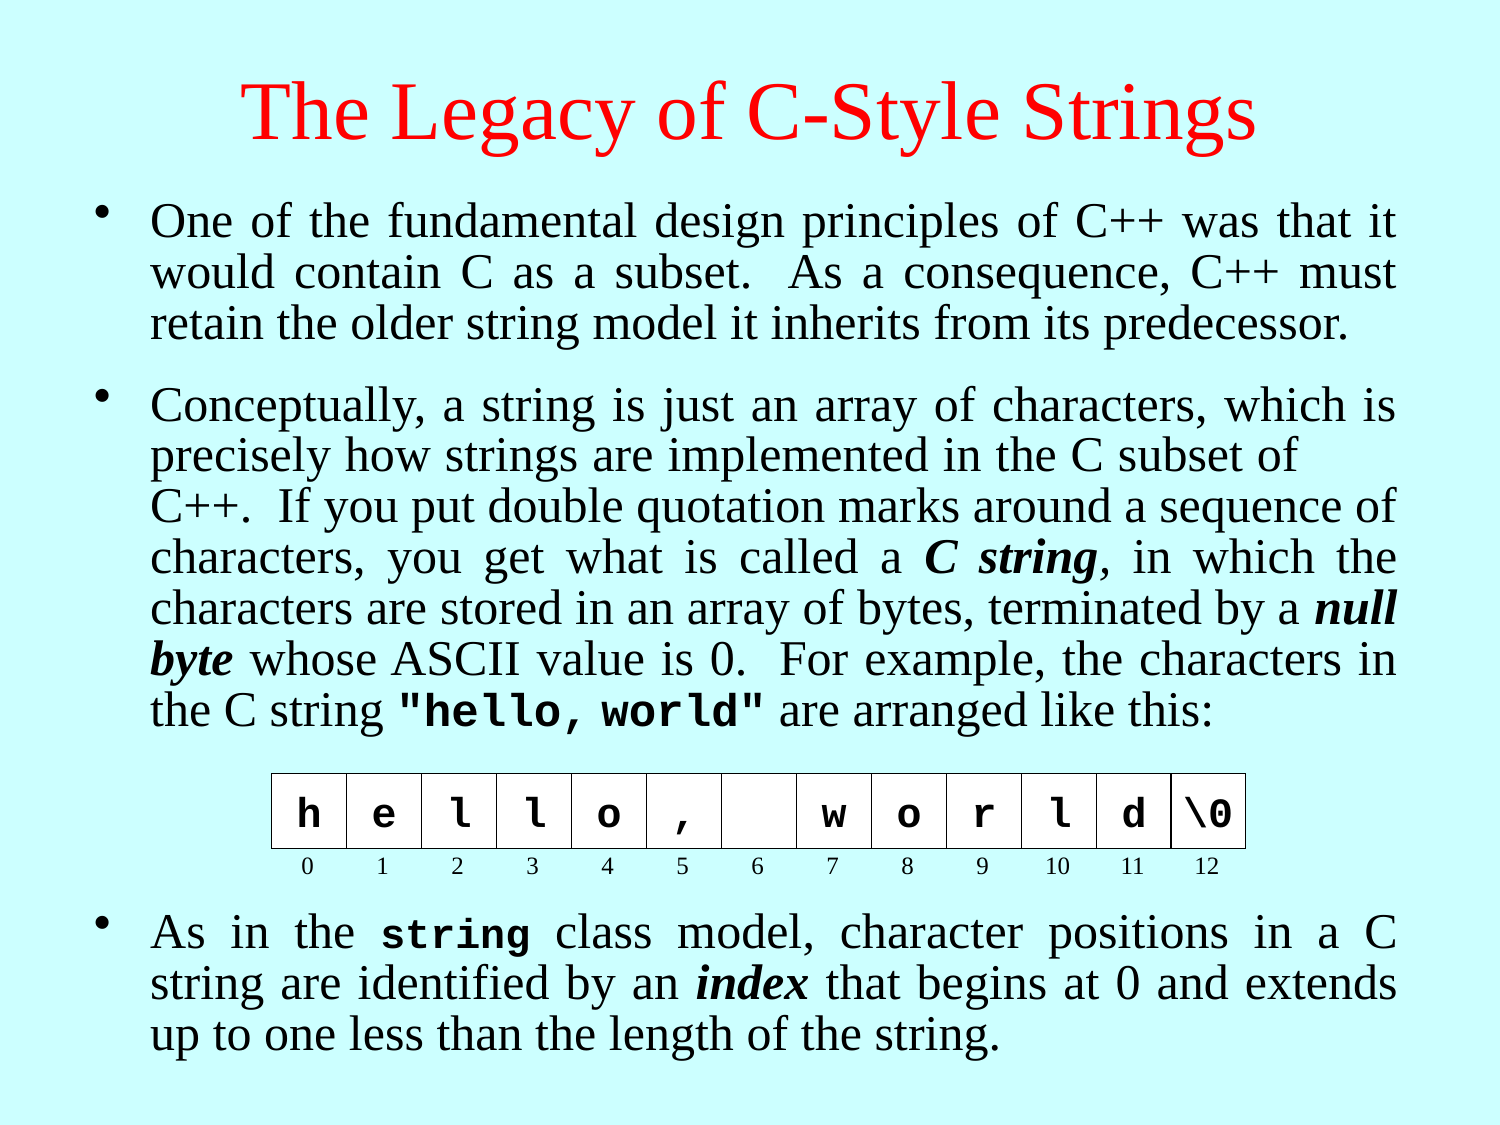

# The Legacy of C-Style Strings
One of the fundamental design principles of C++ was that it would contain C as a subset.  As a consequence, C++ must retain the older string model it inherits from its predecessor.
Conceptually, a string is just an array of characters, which is precisely how strings are implemented in the C subset of        C++.  If you put double quotation marks around a sequence of characters, you get what is called a C string, in which the characters are stored in an array of bytes, terminated by a null byte whose ASCII value is 0.  For example, the characters in the C string "hello, world" are arranged like this:
h
e
l
l
o
,

w
o
r
l
d
\0
0
1
2
3
4
5
6
7
8
9
10
11
12
As in the string class model, character positions in a C string are identified by an index that begins at 0 and extends up to one less than the length of the string.